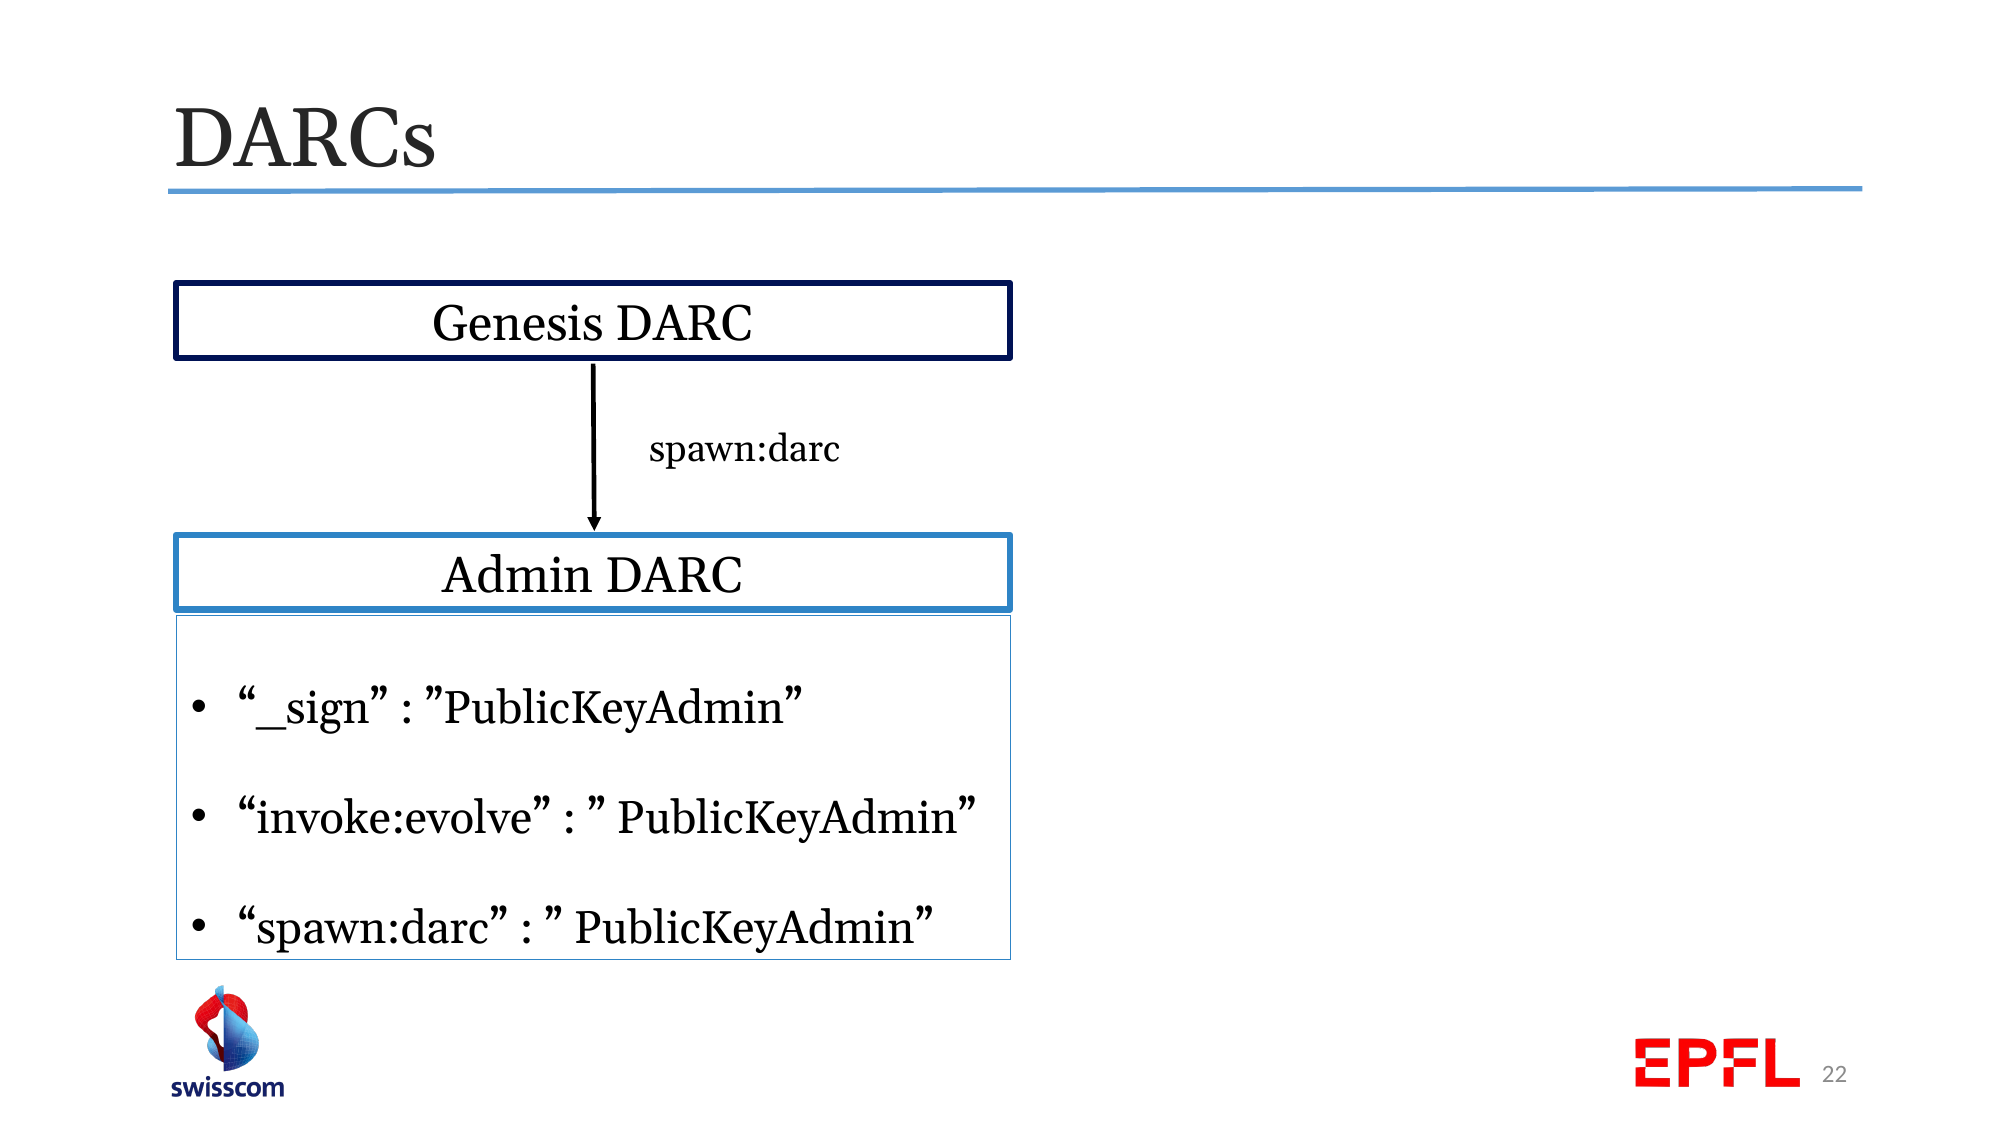

DARCs
Genesis DARC

spawn:darc
Admin DARC
“_sign” : ”PublicKeyAdmin”
“invoke:evolve” : ” PublicKeyAdmin”
“spawn:darc” : ” PublicKeyAdmin”
22